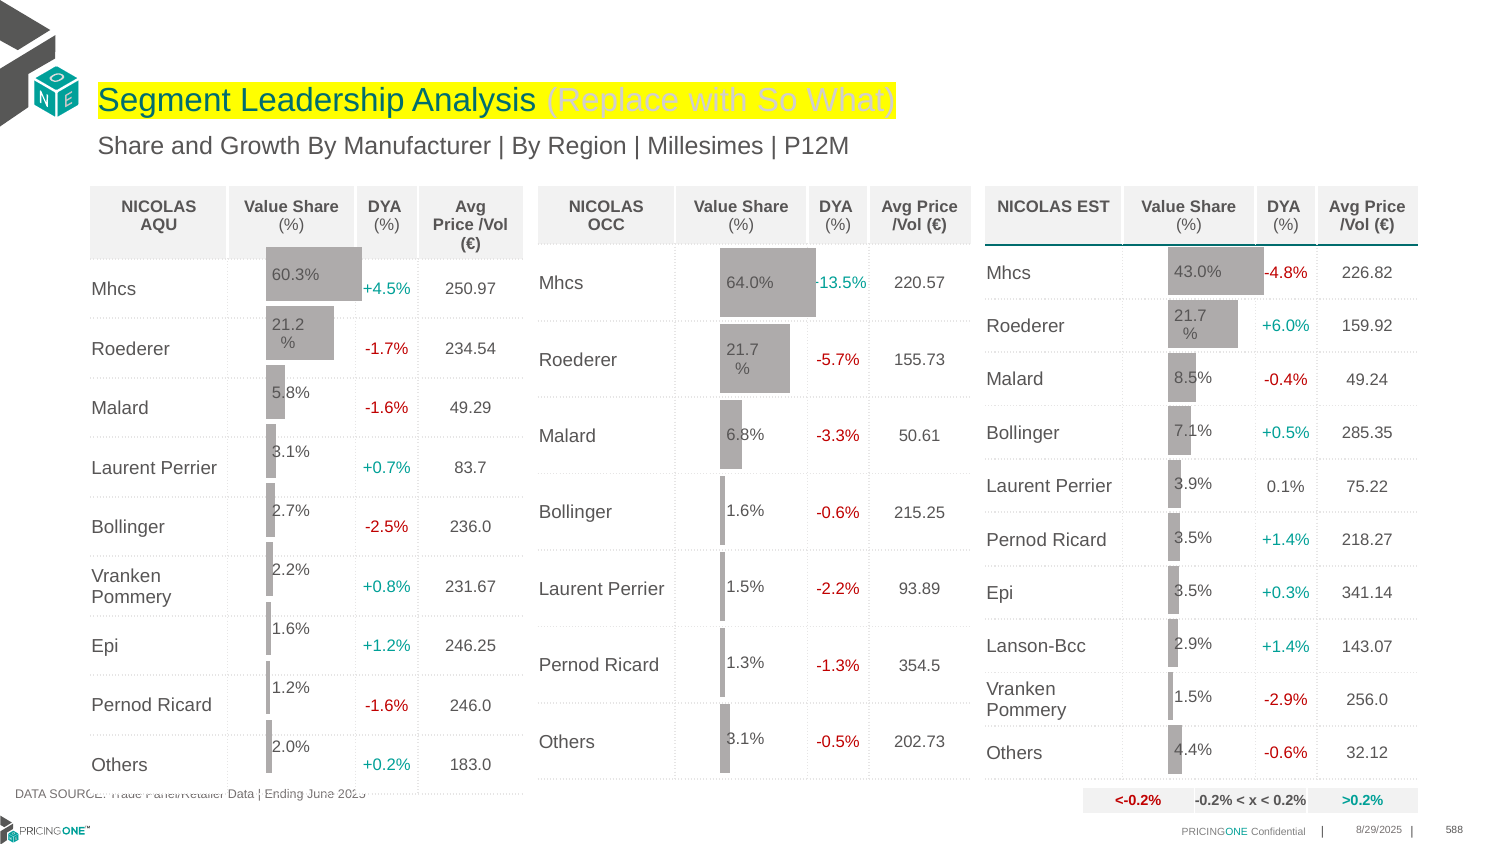

# Segment Leadership Analysis (Replace with So What)
Share and Growth By Manufacturer | By Region | Millesimes | P12M
| NICOLAS OCC | Value Share (%) | DYA (%) | Avg Price /Vol (€) |
| --- | --- | --- | --- |
| Mhcs |  | +13.5% | 220.57 |
| Roederer |  | -5.7% | 155.73 |
| Malard |  | -3.3% | 50.61 |
| Bollinger |  | -0.6% | 215.25 |
| Laurent Perrier |  | -2.2% | 93.89 |
| Pernod Ricard |  | -1.3% | 354.5 |
| Others |  | -0.5% | 202.73 |
| NICOLAS AQU | Value Share (%) | DYA (%) | Avg Price /Vol (€) |
| --- | --- | --- | --- |
| Mhcs |  | +4.5% | 250.97 |
| Roederer |  | -1.7% | 234.54 |
| Malard |  | -1.6% | 49.29 |
| Laurent Perrier |  | +0.7% | 83.7 |
| Bollinger |  | -2.5% | 236.0 |
| Vranken Pommery |  | +0.8% | 231.67 |
| Epi |  | +1.2% | 246.25 |
| Pernod Ricard |  | -1.6% | 246.0 |
| Others |  | +0.2% | 183.0 |
| NICOLAS EST | Value Share (%) | DYA (%) | Avg Price /Vol (€) |
| --- | --- | --- | --- |
| Mhcs |  | -4.8% | 226.82 |
| Roederer |  | +6.0% | 159.92 |
| Malard |  | -0.4% | 49.24 |
| Bollinger |  | +0.5% | 285.35 |
| Laurent Perrier |  | 0.1% | 75.22 |
| Pernod Ricard |  | +1.4% | 218.27 |
| Epi |  | +0.3% | 341.14 |
| Lanson-Bcc |  | +1.4% | 143.07 |
| Vranken Pommery |  | -2.9% | 256.0 |
| Others |  | -0.6% | 32.12 |

### Chart

| Category | Millesimes | NICOLAS AQU |
|---|---|
| None | 0.6028081827414441 |

### Chart

| Category | Millesimes | NICOLAS OCC |
|---|---|
| None | 0.6397585337998296 |

### Chart

| Category | Millesimes | NICOLAS EST |
|---|---|
| None | 0.4298376045948861 |
DATA SOURCE: Trade Panel/Retailer Data | Ending June 2025
| <-0.2% | -0.2% < x < 0.2% | >0.2% |
| --- | --- | --- |

8/29/2025
588